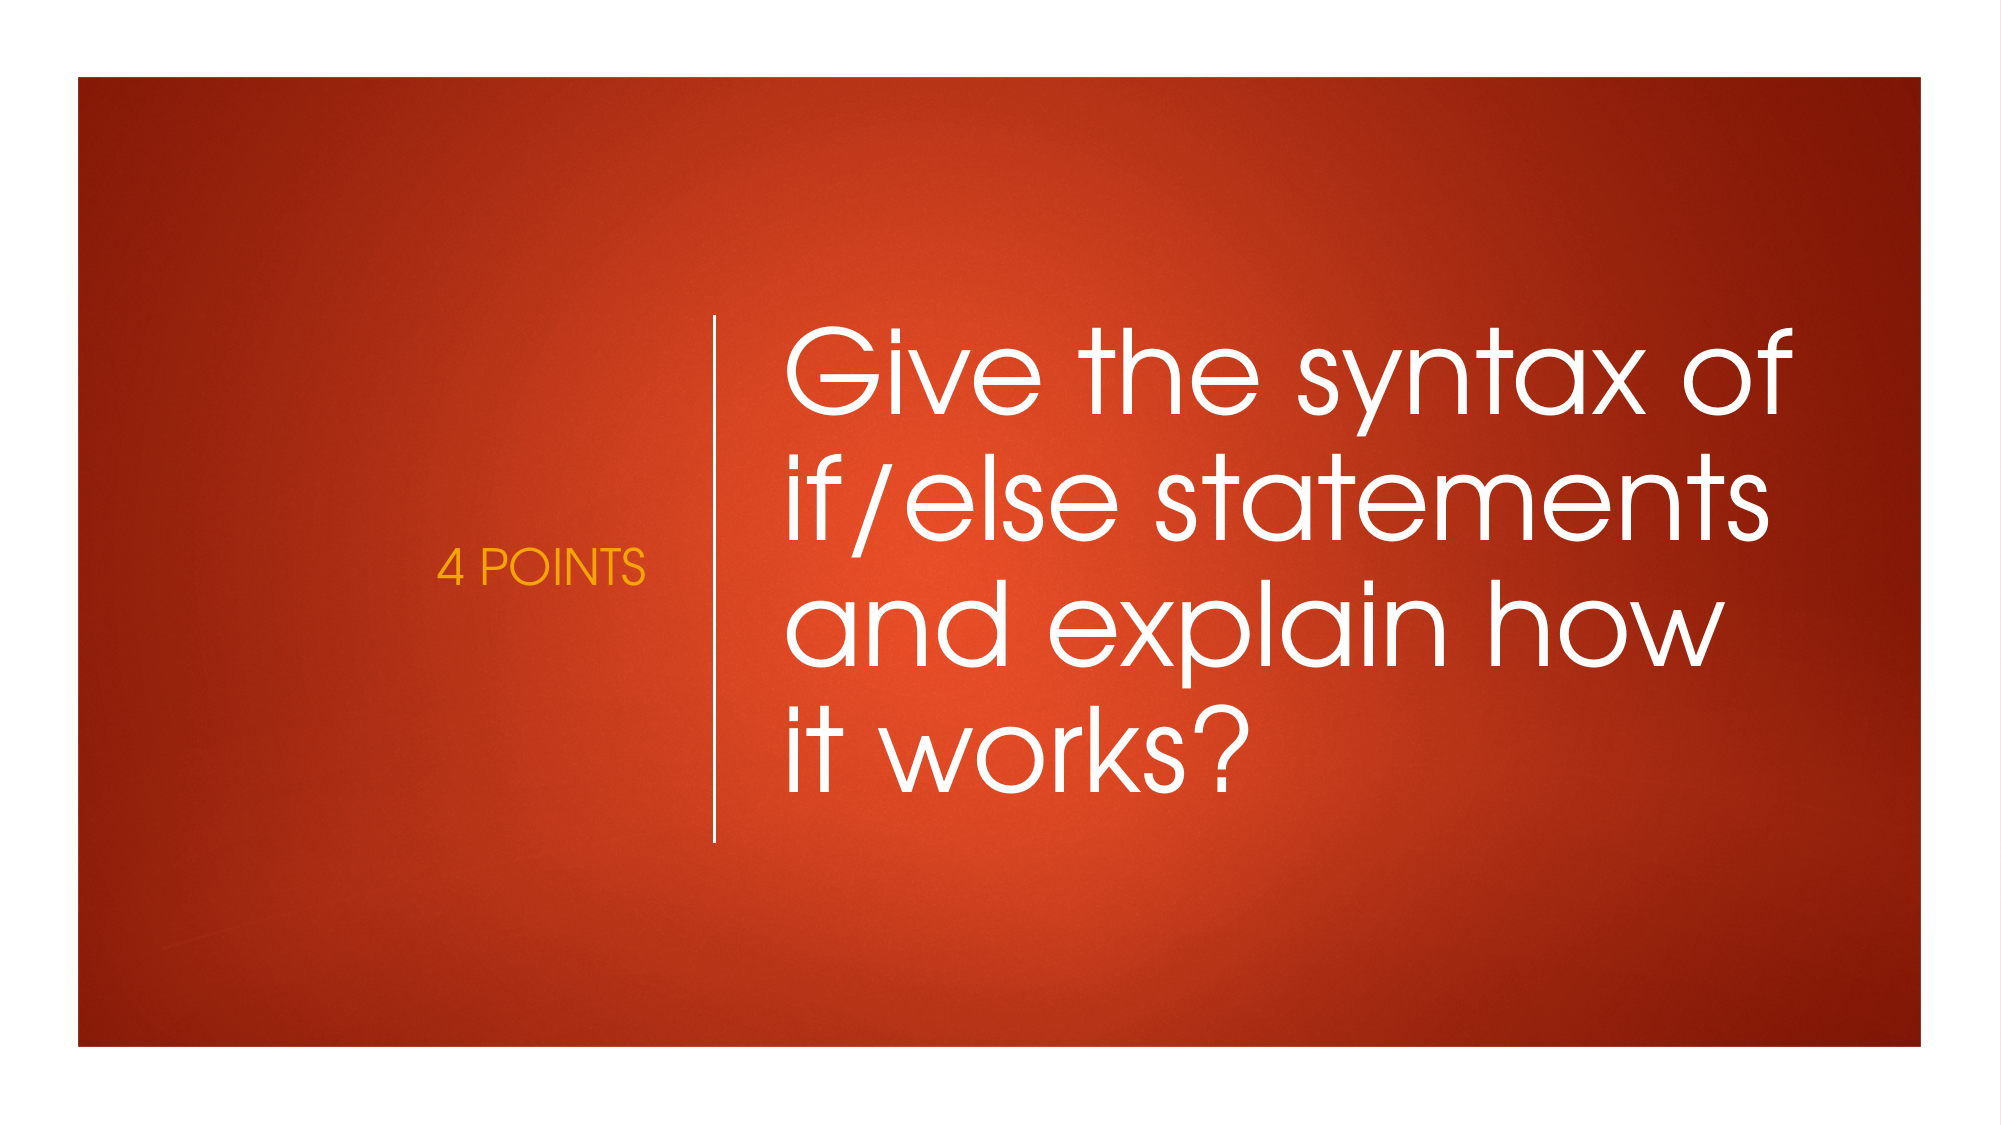

4 points
# Give the syntax of if/else statements and explain how it works?